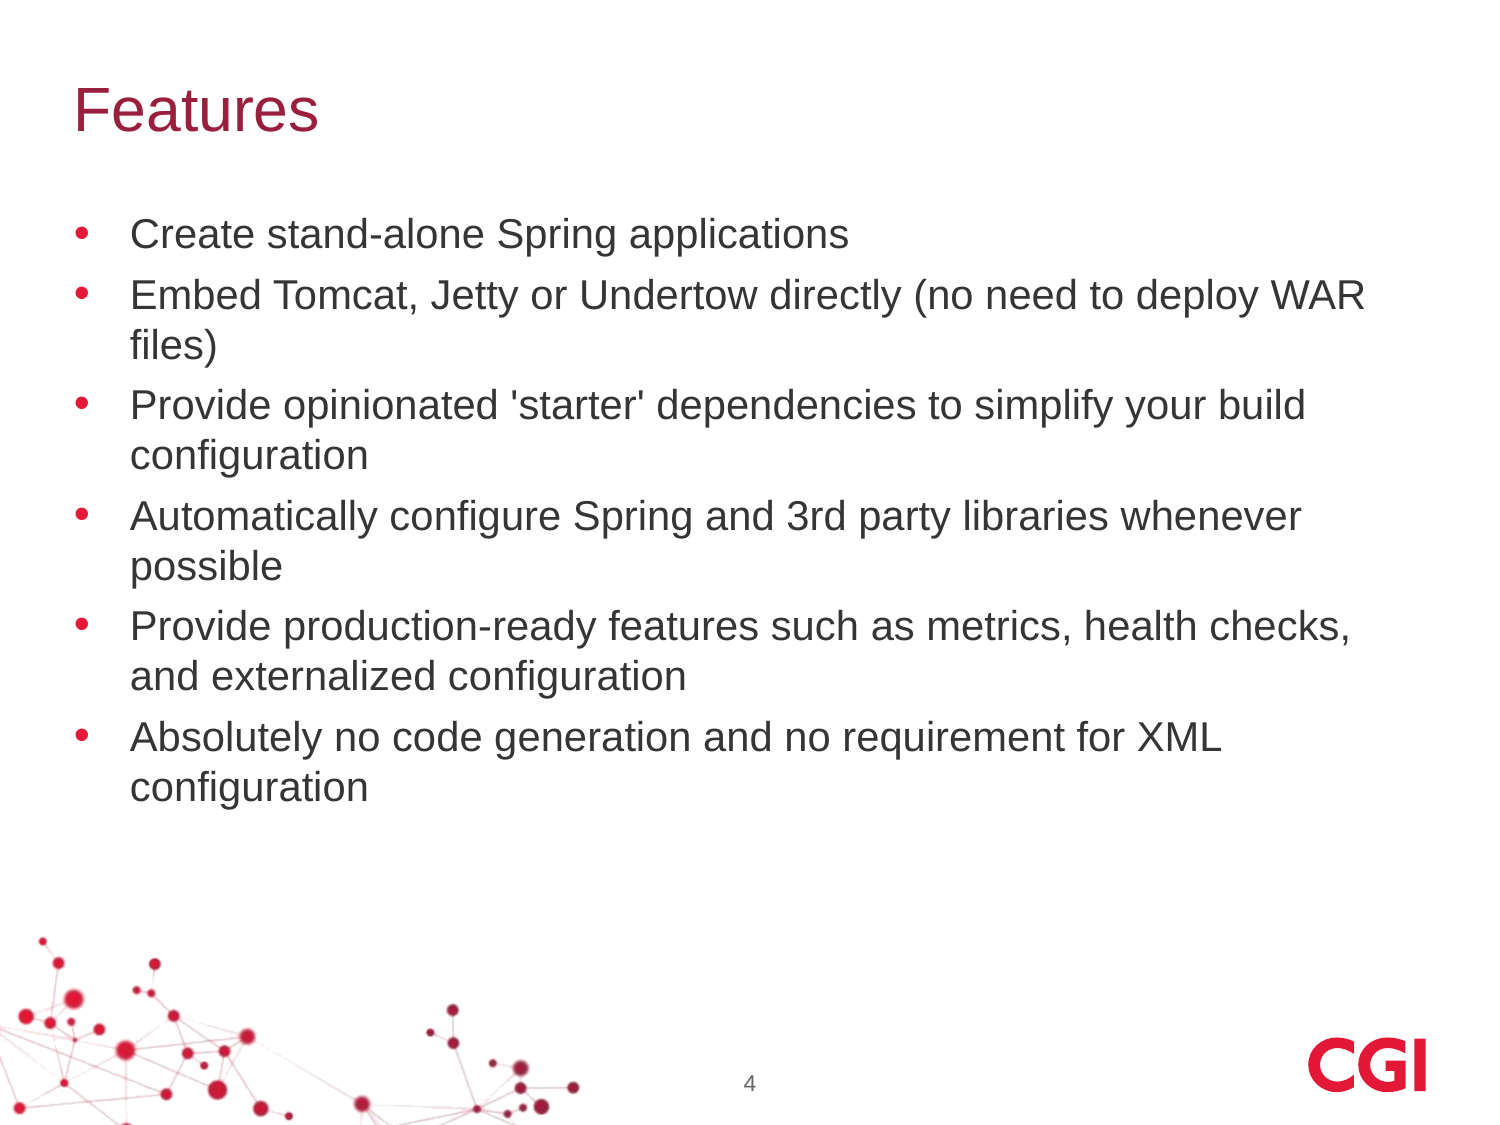

# Features
Create stand-alone Spring applications
Embed Tomcat, Jetty or Undertow directly (no need to deploy WAR files)
Provide opinionated 'starter' dependencies to simplify your build configuration
Automatically configure Spring and 3rd party libraries whenever possible
Provide production-ready features such as metrics, health checks, and externalized configuration
Absolutely no code generation and no requirement for XML configuration

4